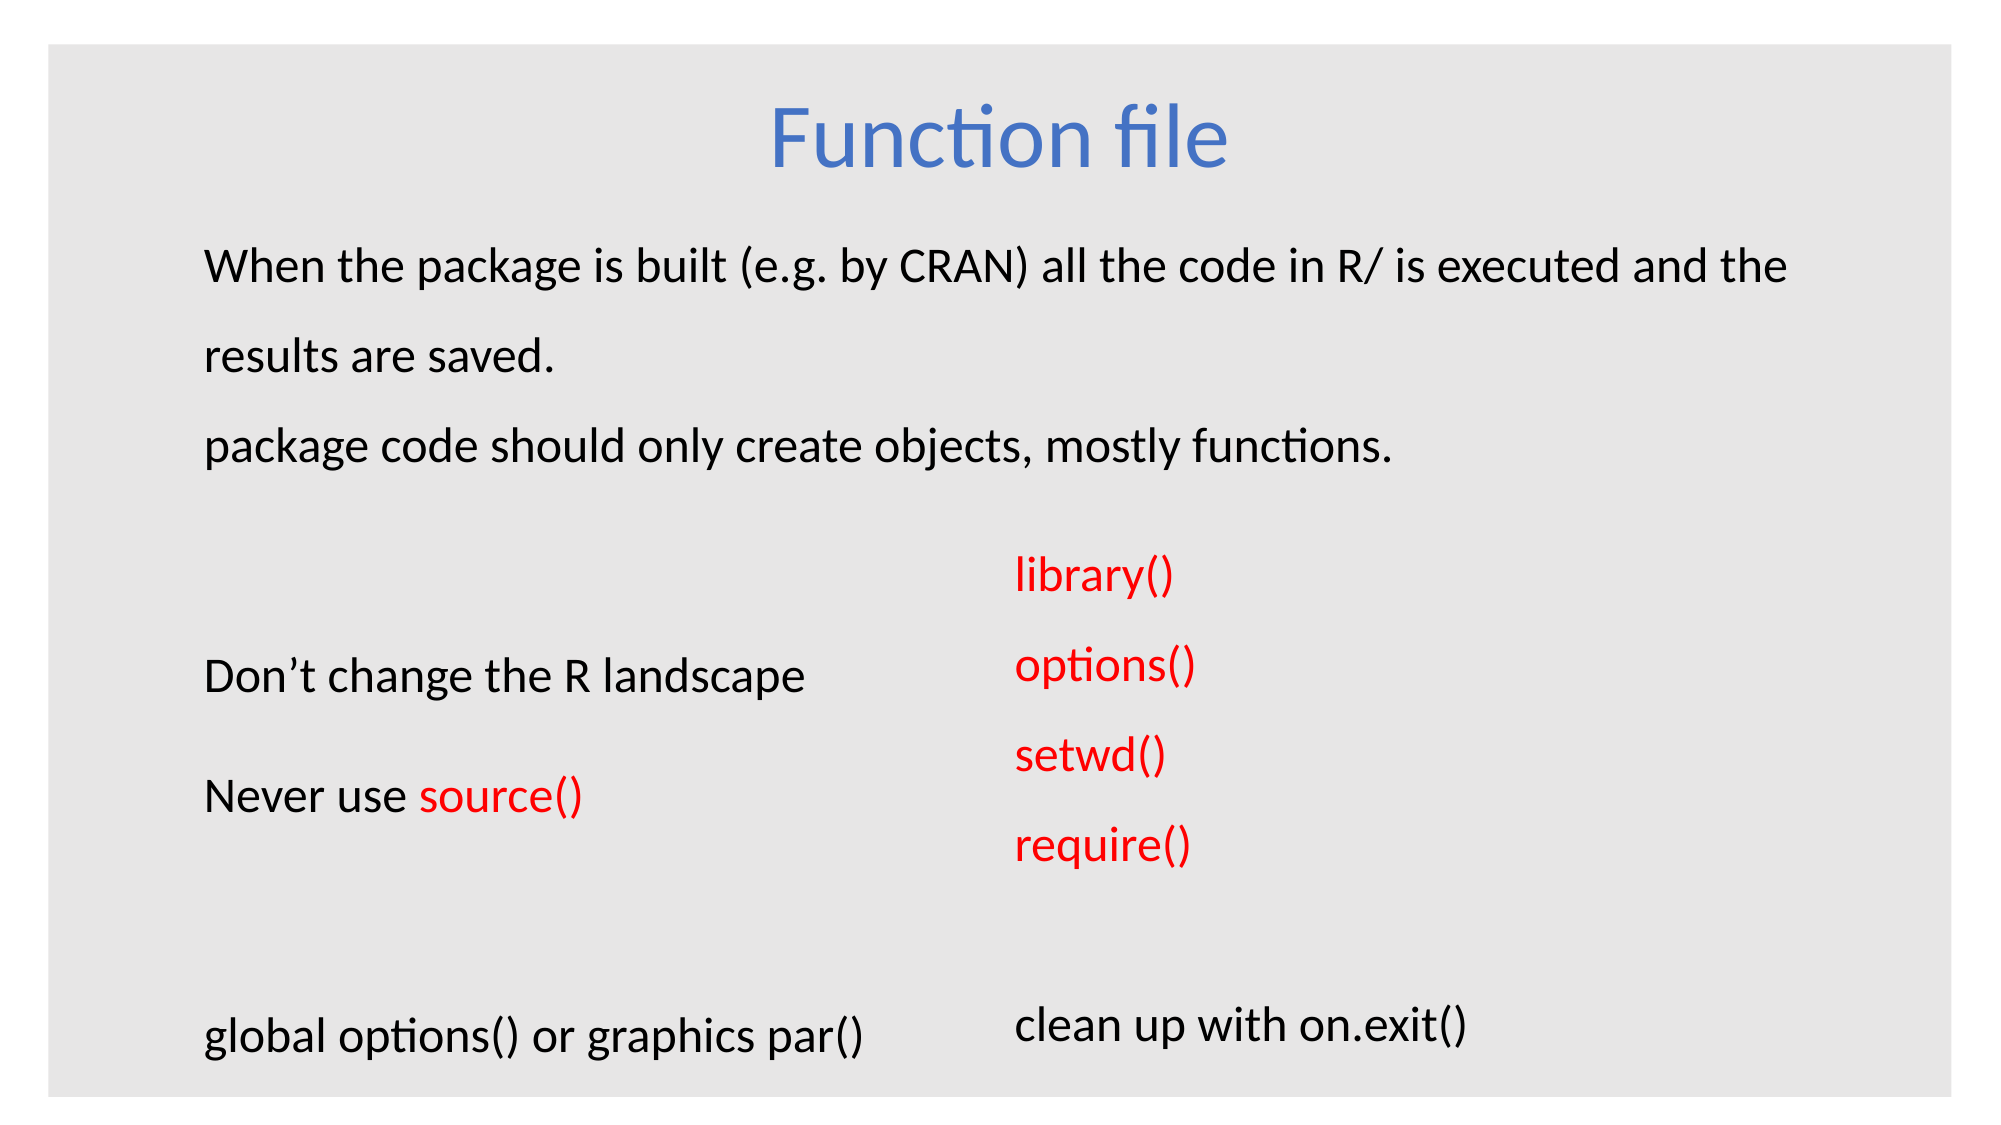

# Function file
When the package is built (e.g. by CRAN) all the code in R/ is executed and the results are saved.
package code should only create objects, mostly functions.
library()
options()
setwd()
require()

clean up with on.exit()

Don’t change the R landscape
Never use source()

global options() or graphics par()